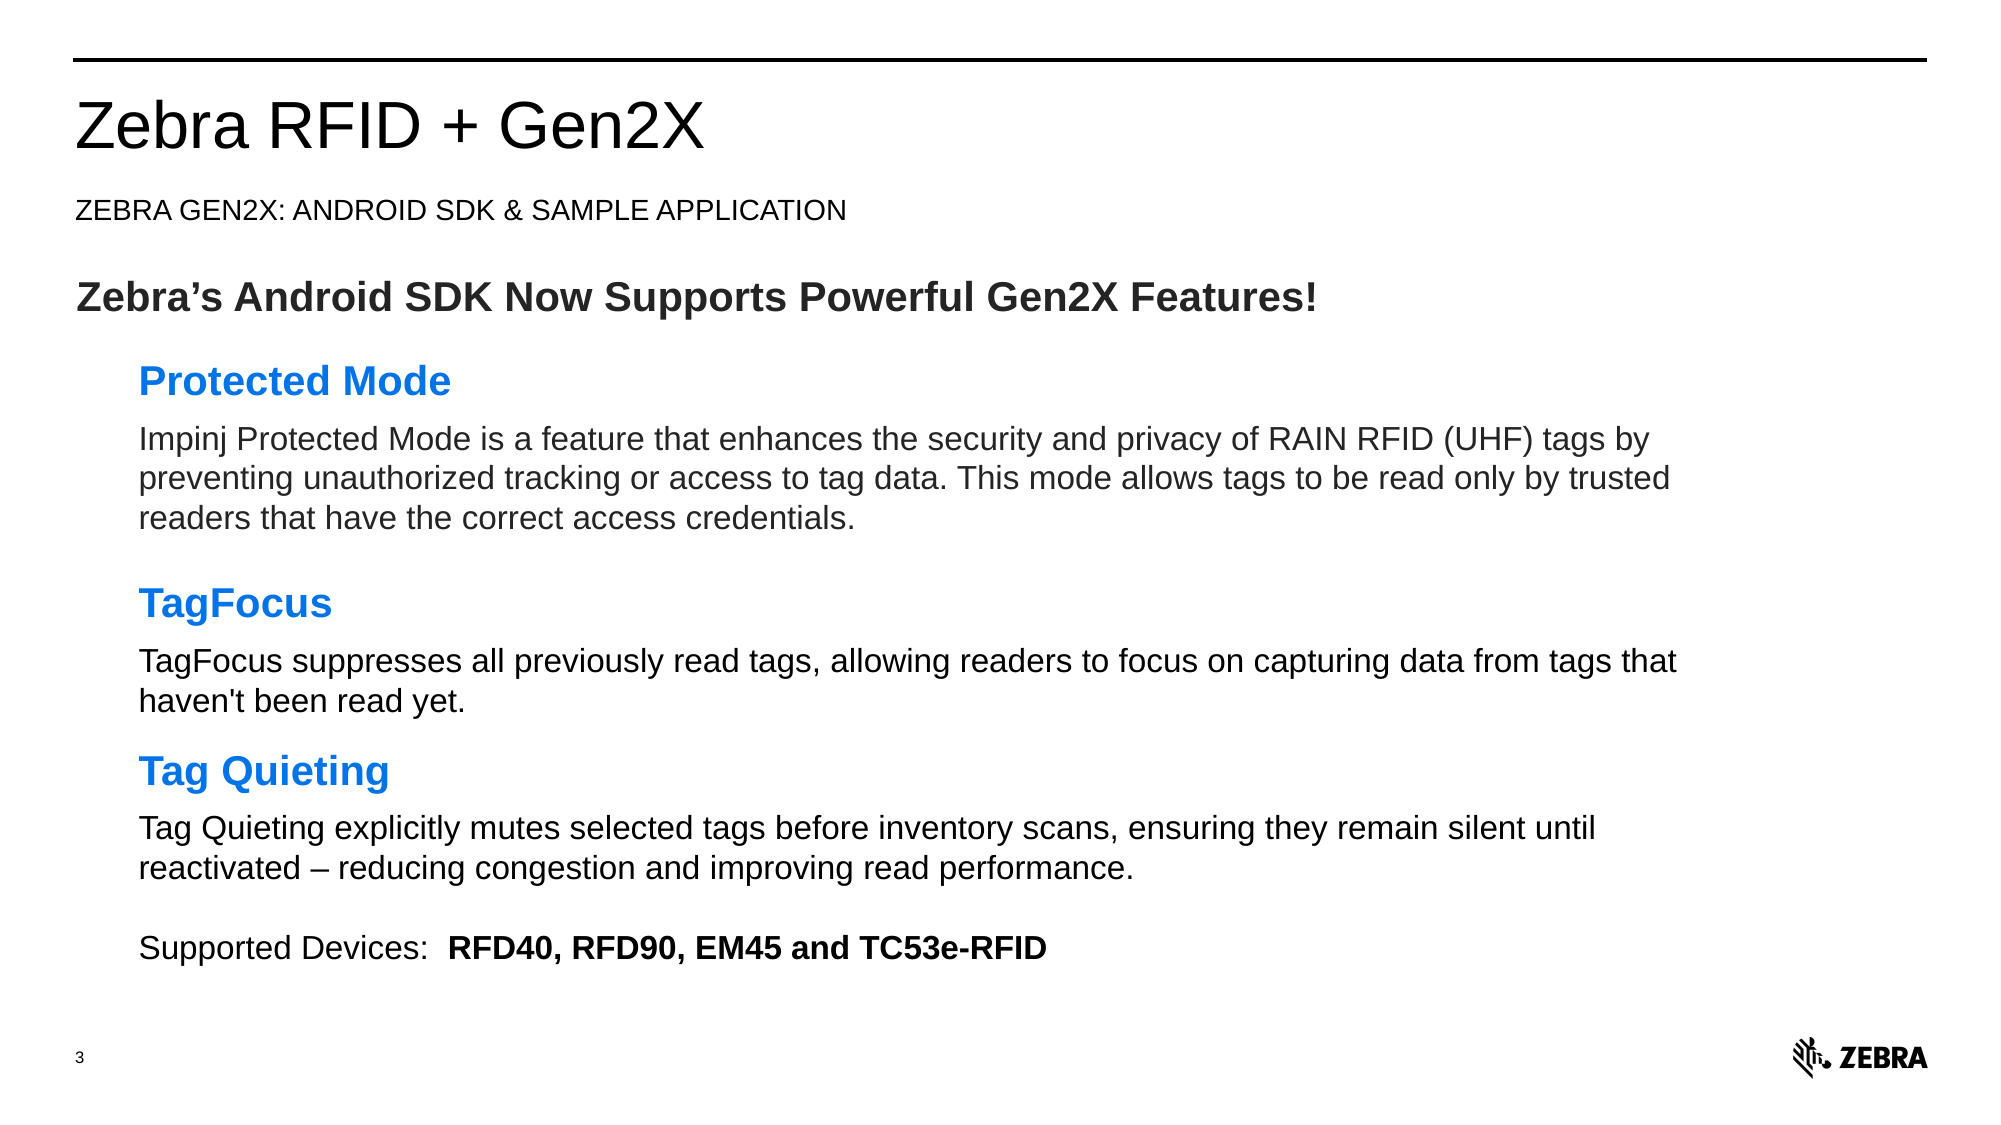

# Zebra RFID + Gen2X
Zebra Gen2X: Android SDK & Sample Application
Zebra’s Android SDK Now Supports Powerful Gen2X Features!
Protected Mode
Impinj Protected Mode is a feature that enhances the security and privacy of RAIN RFID (UHF) tags by preventing unauthorized tracking or access to tag data. This mode allows tags to be read only by trusted readers that have the correct access credentials.

TagFocus
TagFocus suppresses all previously read tags, allowing readers to focus on capturing data from tags that haven't been read yet.
Tag Quieting
Tag Quieting explicitly mutes selected tags before inventory scans, ensuring they remain silent until reactivated – reducing congestion and improving read performance.

Supported Devices:  RFD40, RFD90, EM45 and TC53e-RFID

3